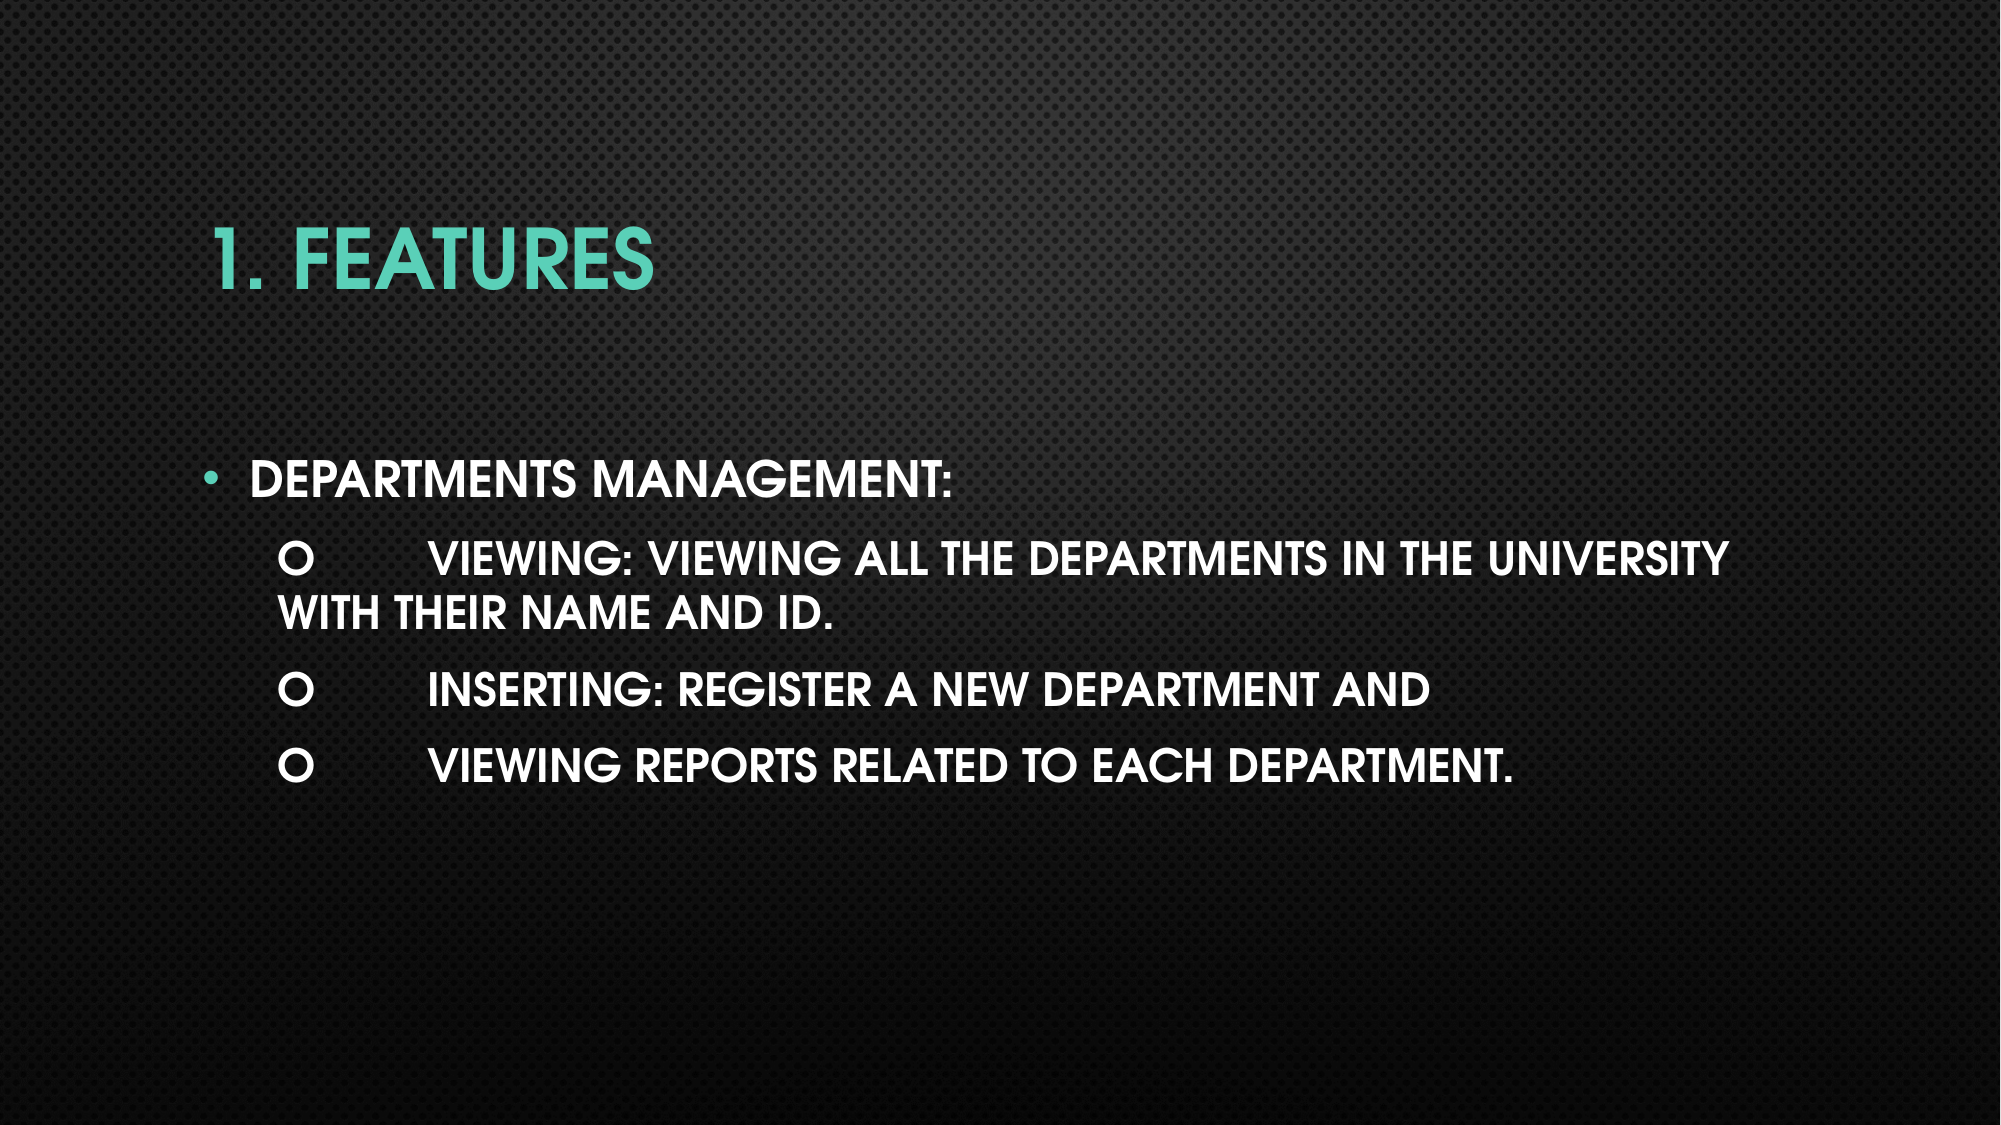

# 1. Features
Departments Management:
o	Viewing: viewing all the departments in the university with their name and ID.
o	Inserting: register a new department and
o	Viewing reports related to each department.